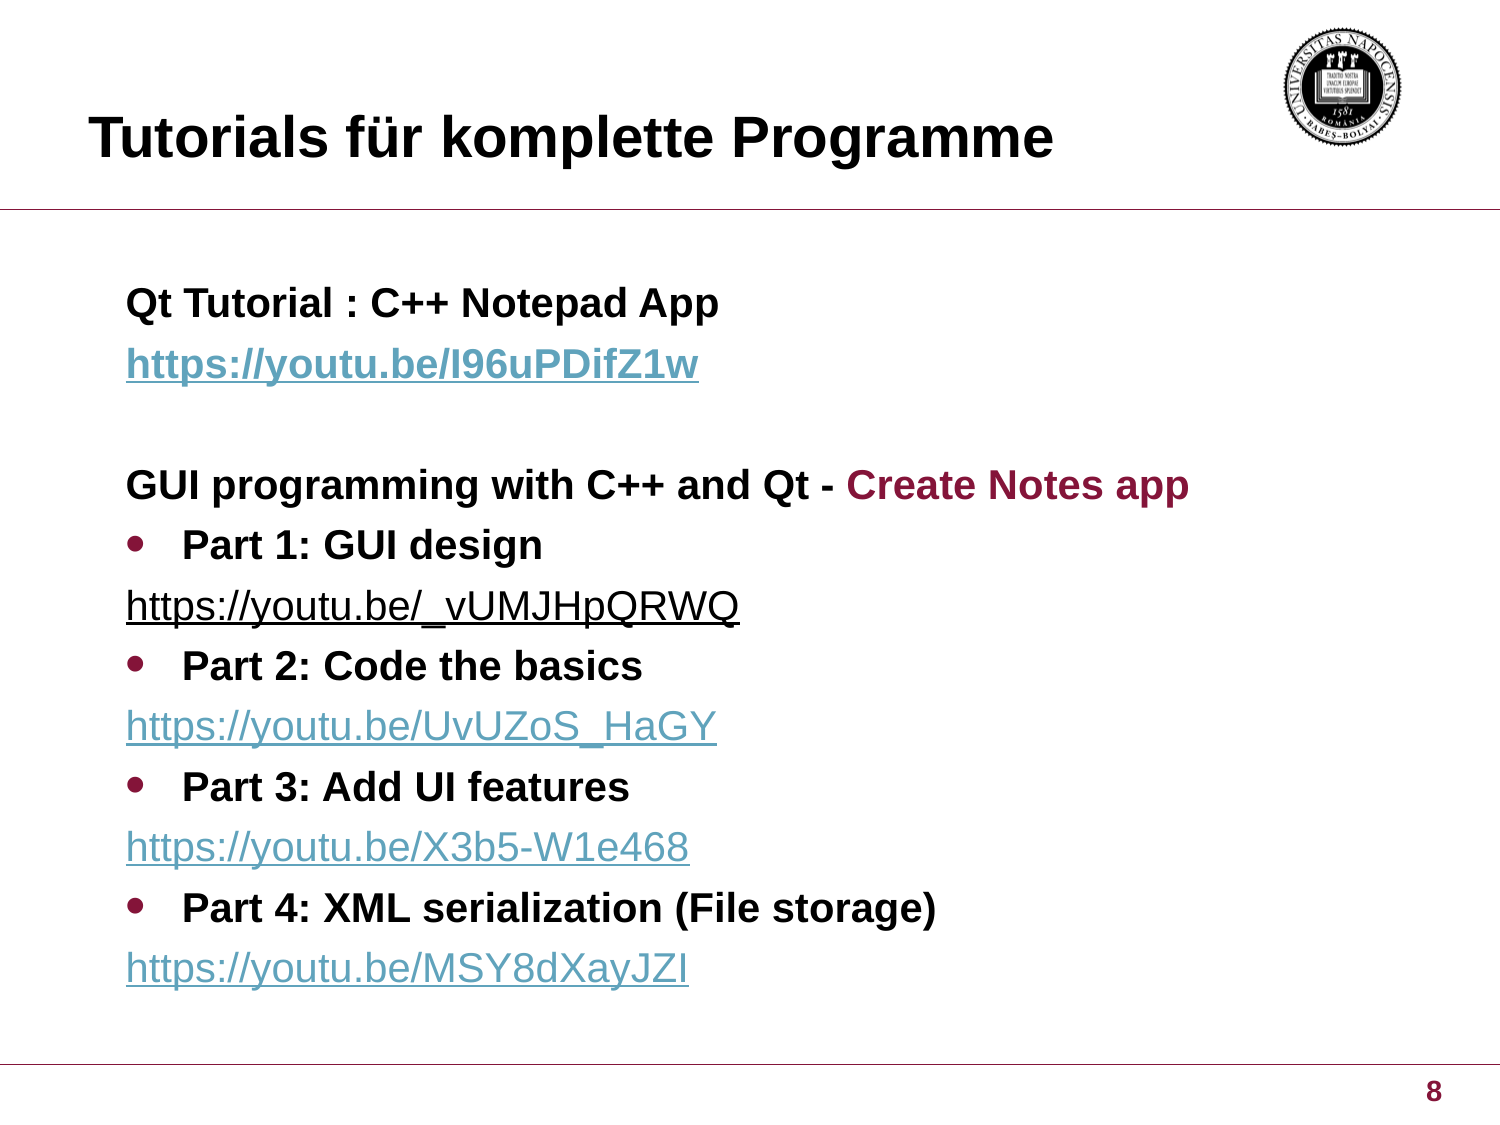

# Tutorials für komplette Programme
Qt Tutorial : C++ Notepad App
https://youtu.be/I96uPDifZ1w

GUI programming with C++ and Qt - Create Notes app
Part 1: GUI design
https://youtu.be/_vUMJHpQRWQ
Part 2: Code the basics
https://youtu.be/UvUZoS_HaGY
Part 3: Add UI features
https://youtu.be/X3b5-W1e468
Part 4: XML serialization (File storage)
https://youtu.be/MSY8dXayJZI

8